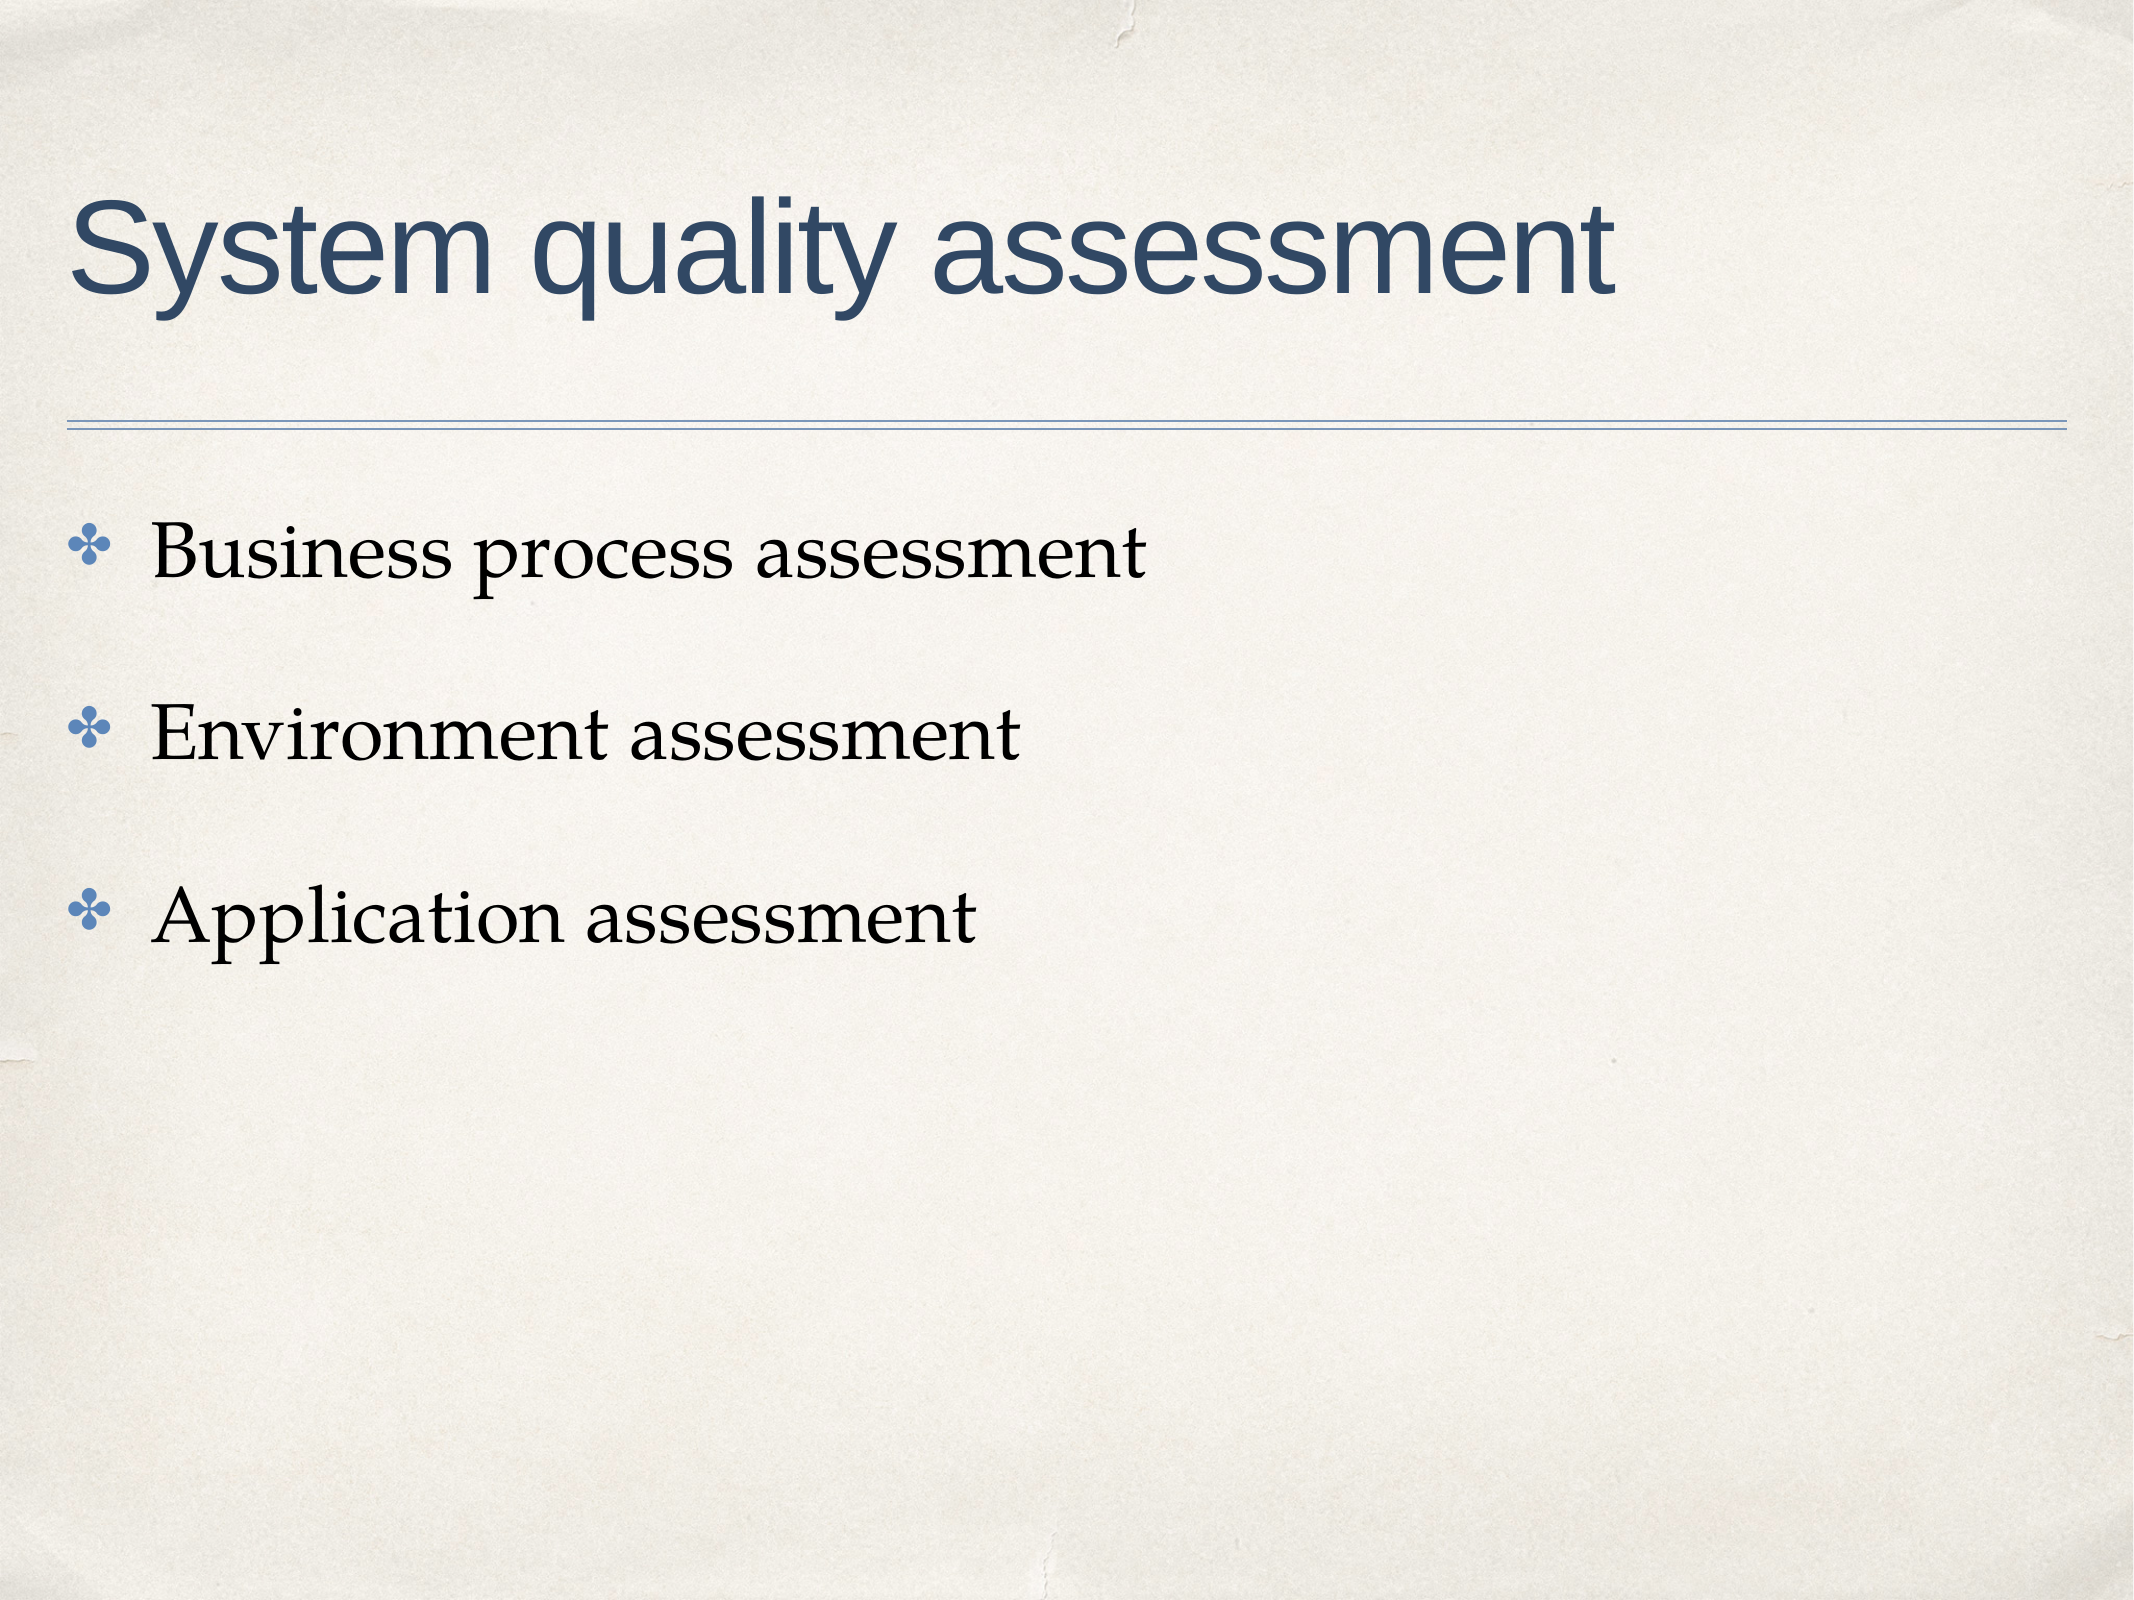

# System quality assessment
Business process assessment
Environment assessment
Application assessment